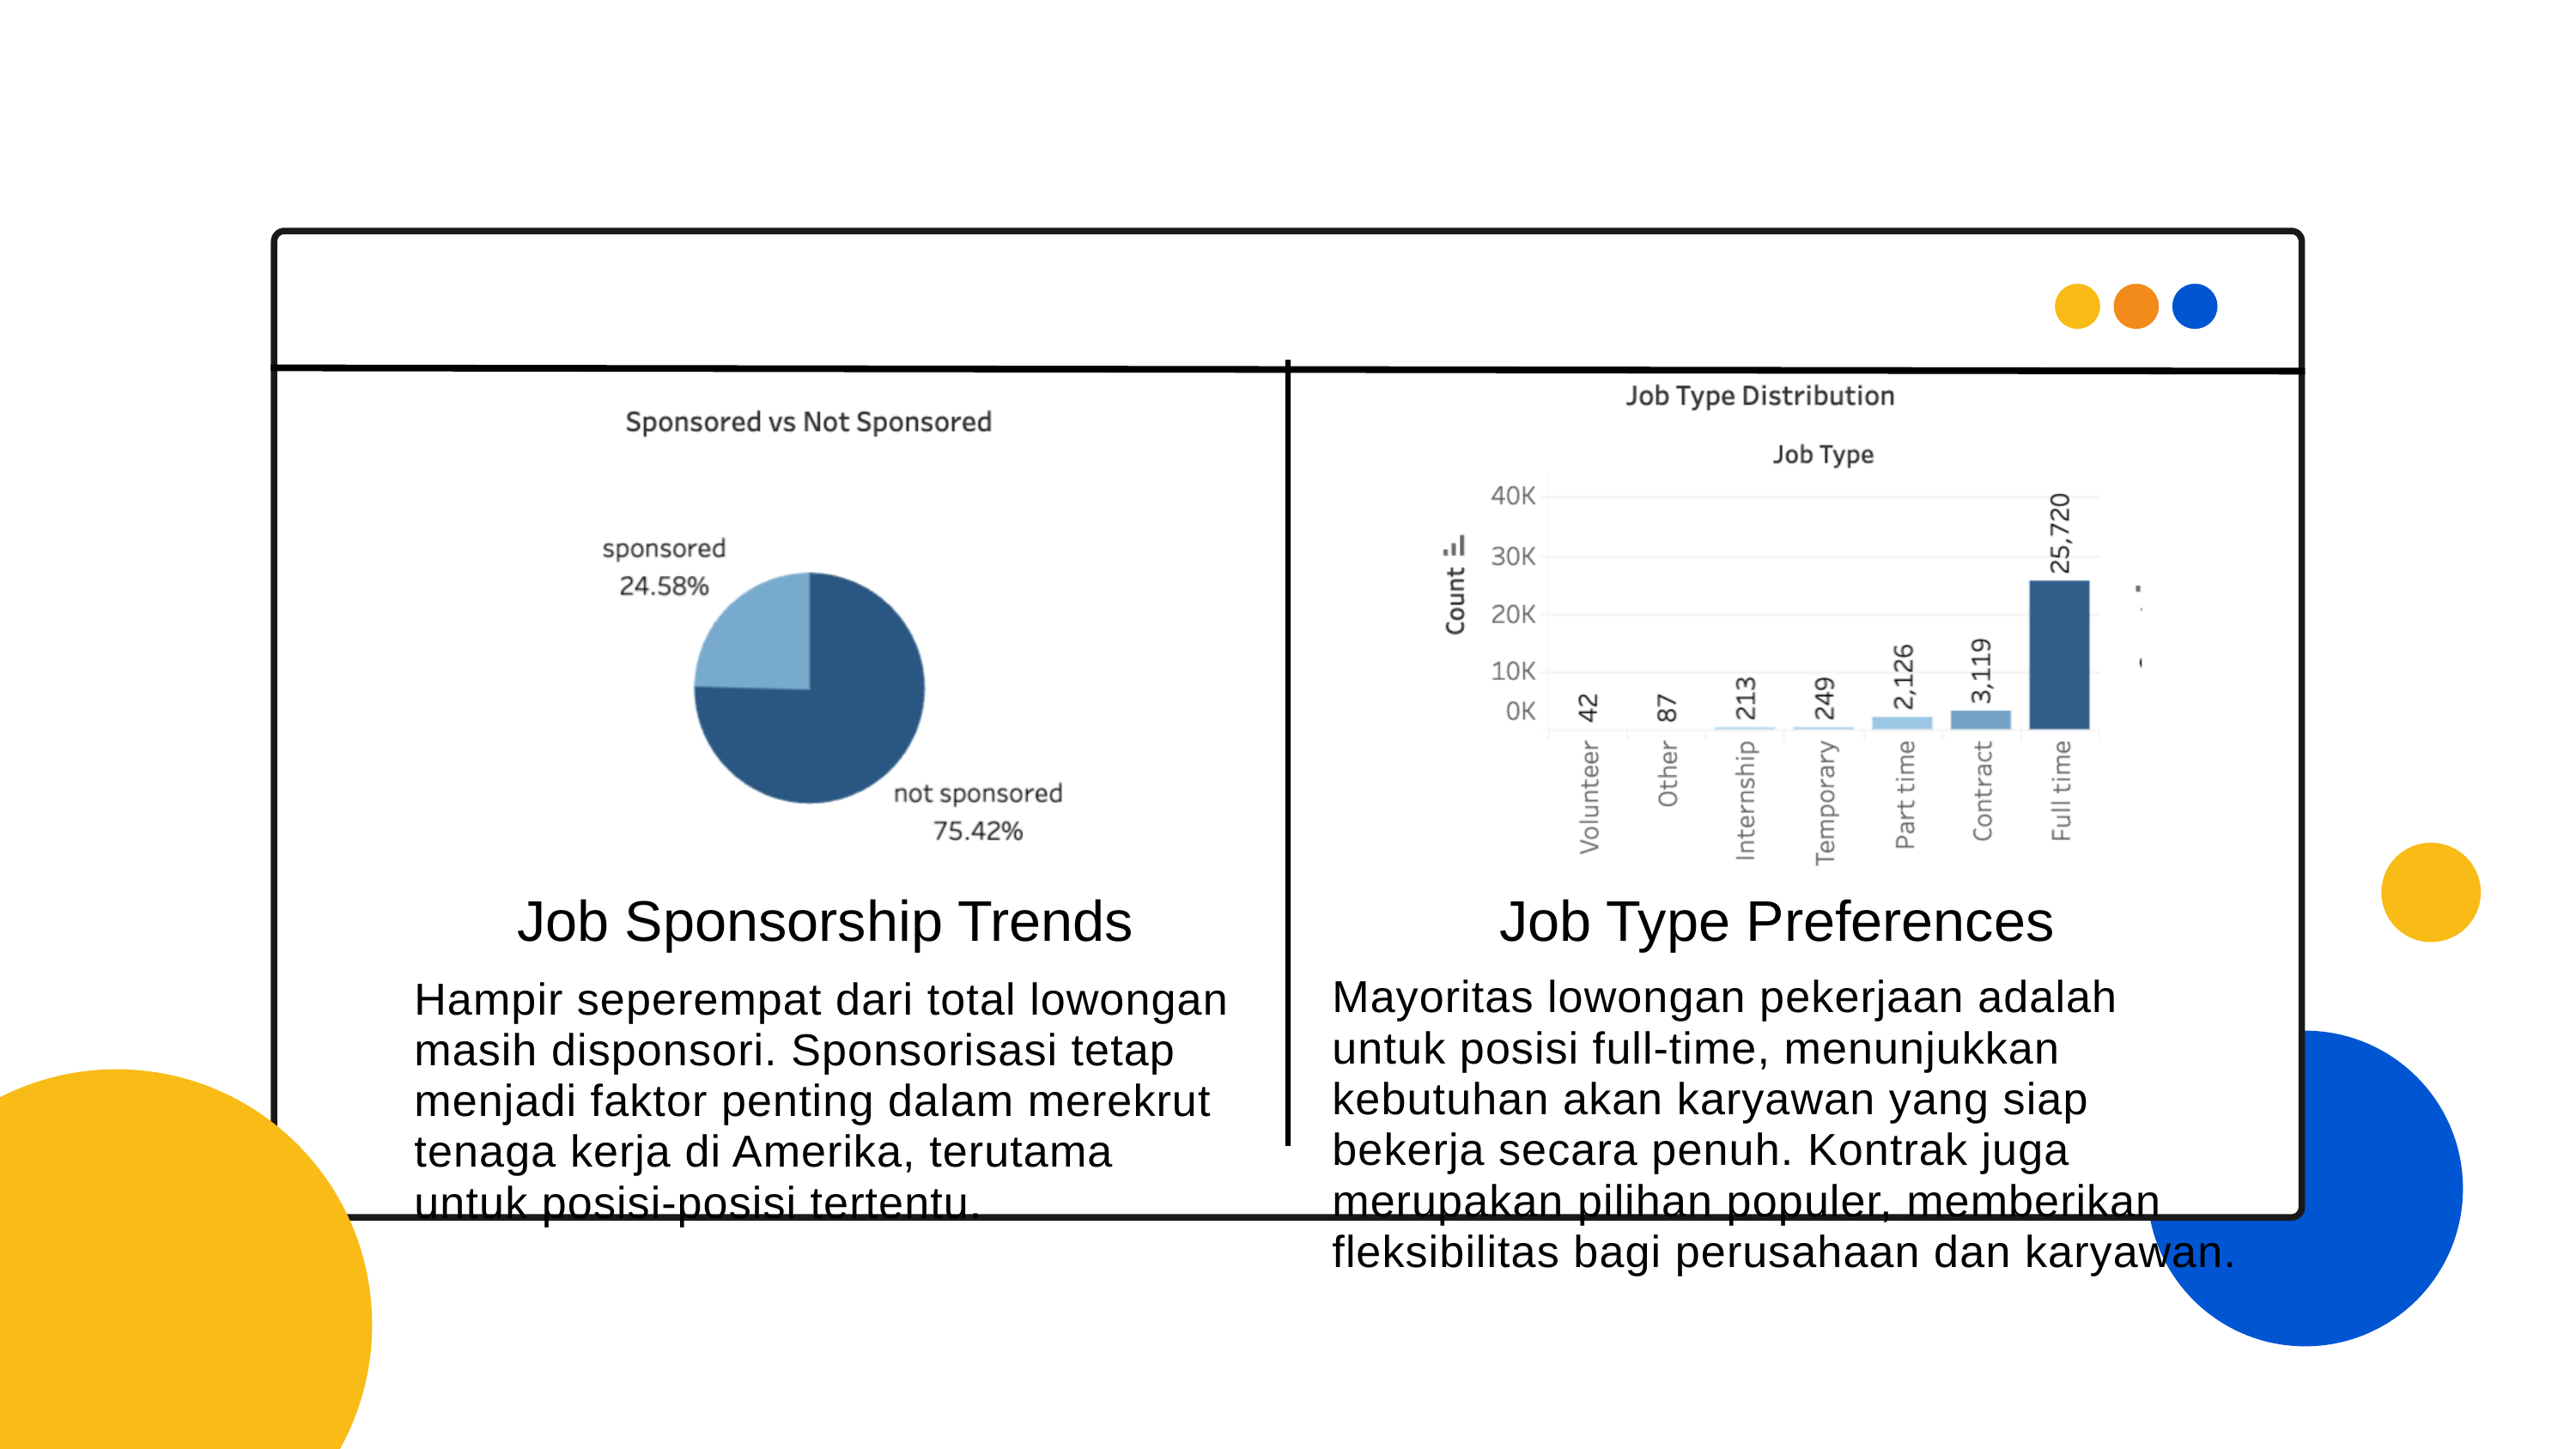

INSIGHT

Job Sponsorship Trends
Job Type Preferences
Mayoritas lowongan pekerjaan adalah untuk posisi full-time, menunjukkan kebutuhan akan karyawan yang siap bekerja secara penuh. Kontrak juga merupakan pilihan populer, memberikan fleksibilitas bagi perusahaan dan karyawan.

Hampir seperempat dari total lowongan masih disponsori. Sponsorisasi tetap menjadi faktor penting dalam merekrut tenaga kerja di Amerika, terutama untuk posisi-posisi tertentu.